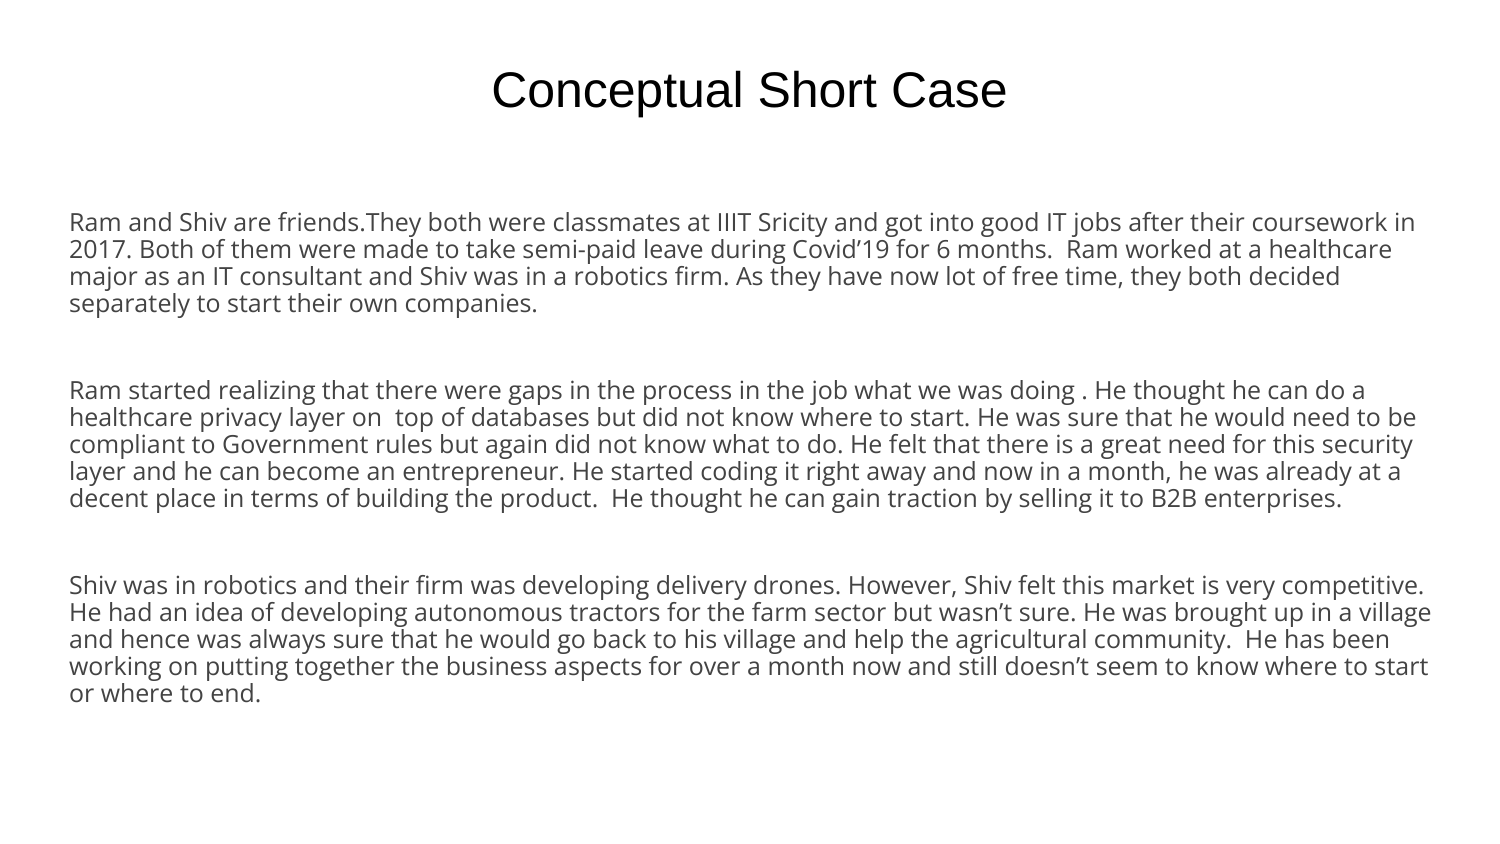

# Conceptual Short Case

Ram and Shiv are friends.They both were classmates at IIIT Sricity and got into good IT jobs after their coursework in 2017. Both of them were made to take semi-paid leave during Covid’19 for 6 months.  Ram worked at a healthcare major as an IT consultant and Shiv was in a robotics firm. As they have now lot of free time, they both decided separately to start their own companies.

Ram started realizing that there were gaps in the process in the job what we was doing . He thought he can do a healthcare privacy layer on  top of databases but did not know where to start. He was sure that he would need to be compliant to Government rules but again did not know what to do. He felt that there is a great need for this security layer and he can become an entrepreneur. He started coding it right away and now in a month, he was already at a decent place in terms of building the product.  He thought he can gain traction by selling it to B2B enterprises.

Shiv was in robotics and their firm was developing delivery drones. However, Shiv felt this market is very competitive. He had an idea of developing autonomous tractors for the farm sector but wasn’t sure. He was brought up in a village and hence was always sure that he would go back to his village and help the agricultural community.  He has been working on putting together the business aspects for over a month now and still doesn’t seem to know where to start or where to end.